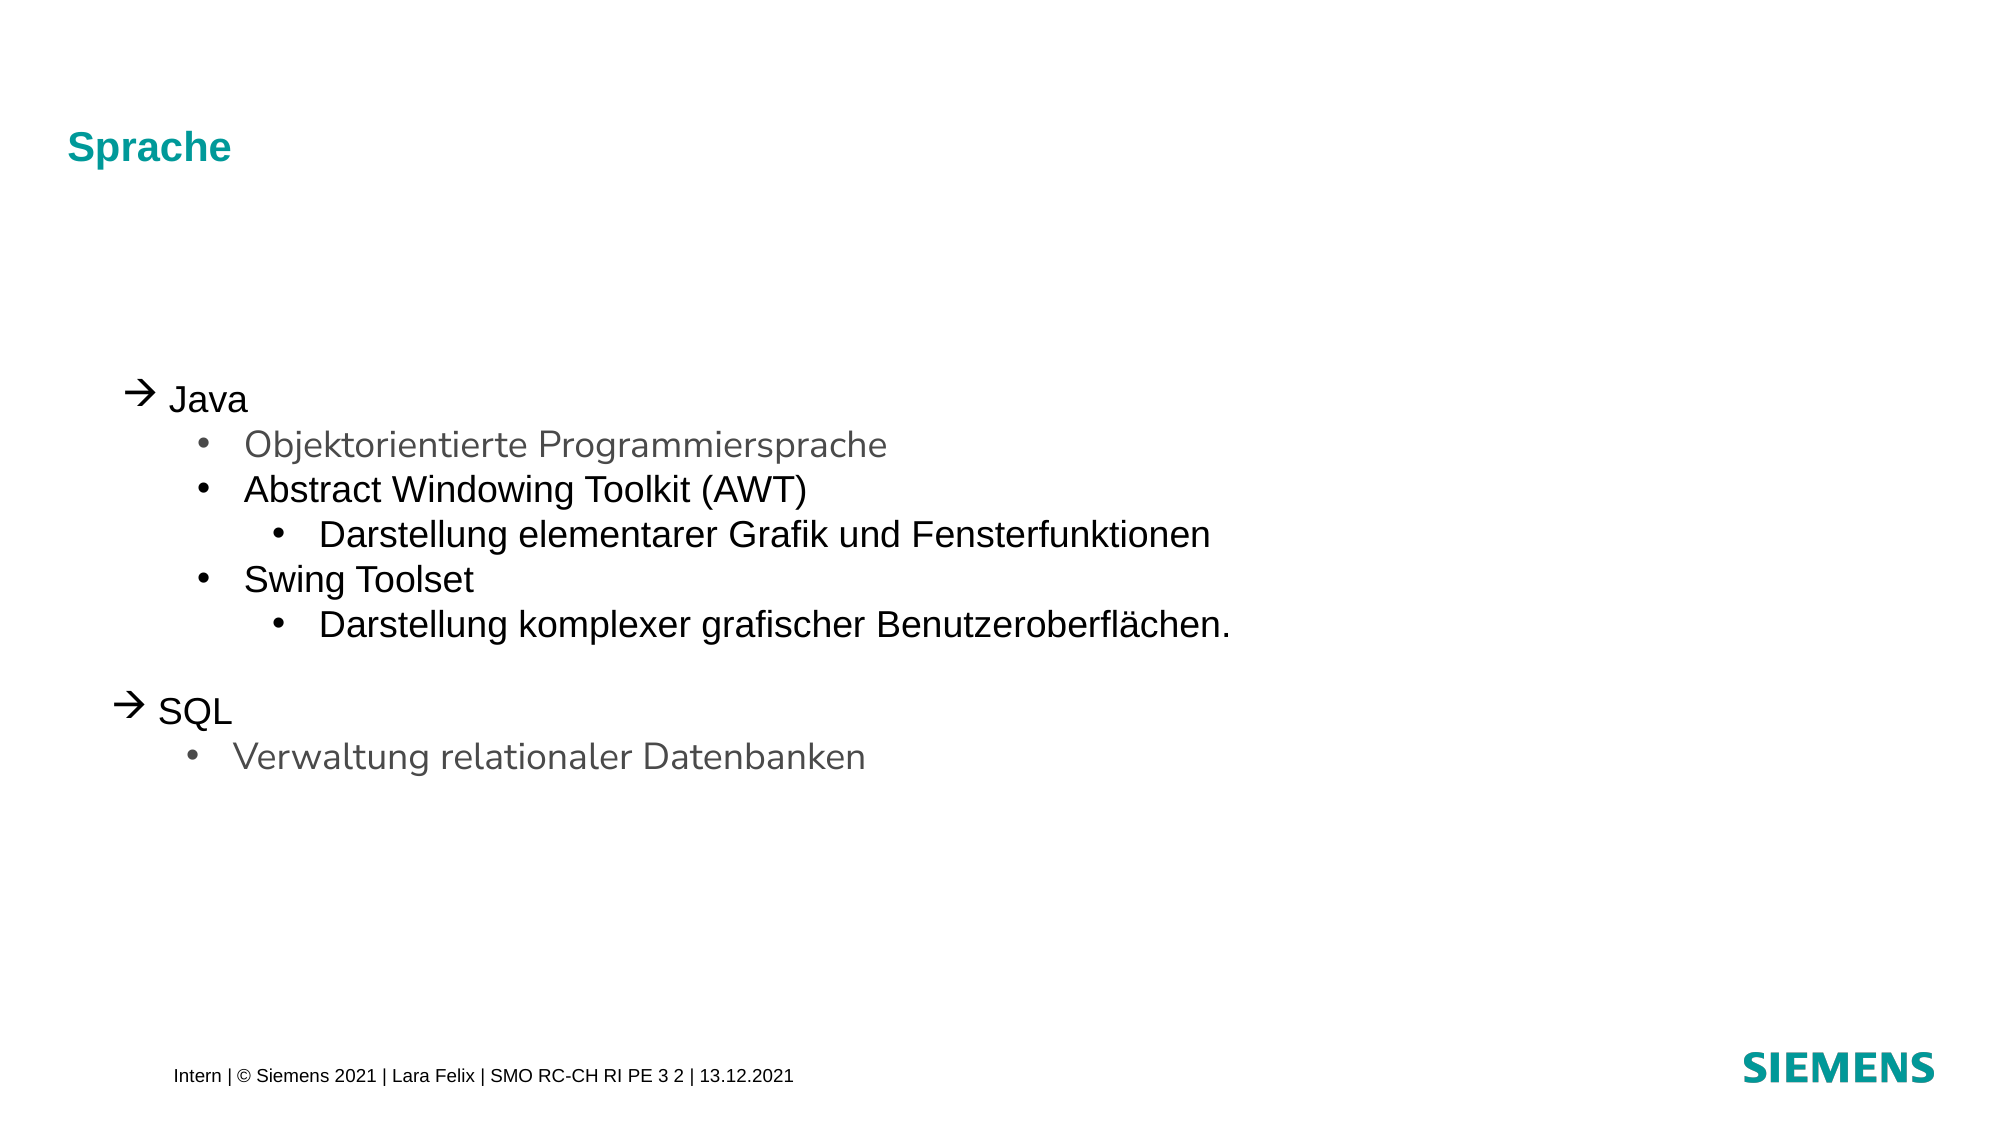

# Sprache
Java
Objektorientierte Programmiersprache
Abstract Windowing Toolkit (AWT)
Darstellung elementarer Grafik und Fensterfunktionen
Swing Toolset
Darstellung komplexer grafischer Benutzeroberflächen.
SQL
Verwaltung relationaler Datenbanken
Intern | © Siemens 2021 | Lara Felix | SMO RC-CH RI PE 3 2 | 13.12.2021